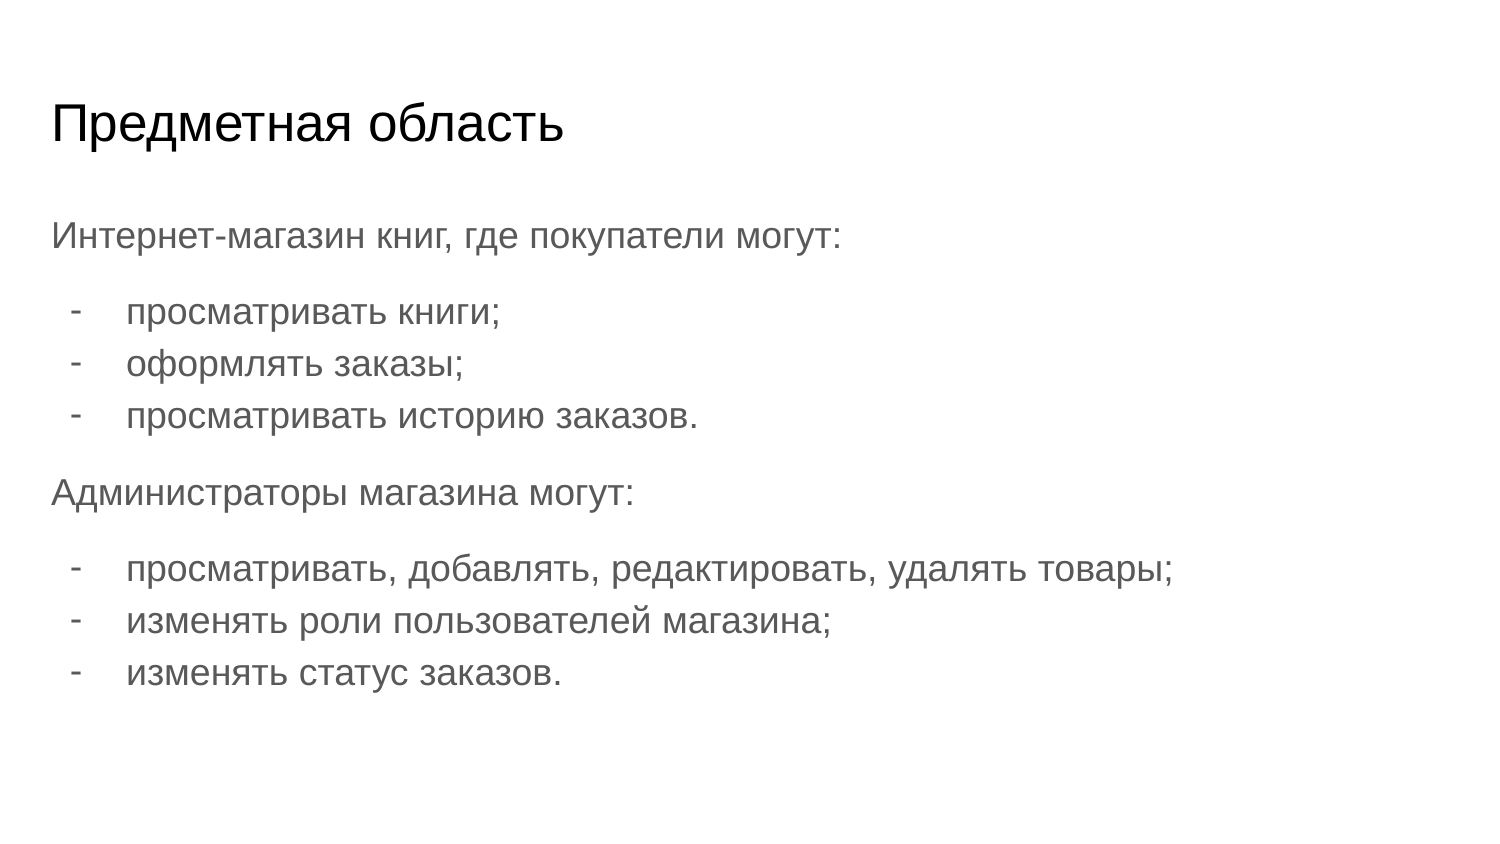

# Предметная область
Интернет-магазин книг, где покупатели могут:
просматривать книги;
оформлять заказы;
просматривать историю заказов.
Администраторы магазина могут:
просматривать, добавлять, редактировать, удалять товары;
изменять роли пользователей магазина;
изменять статус заказов.